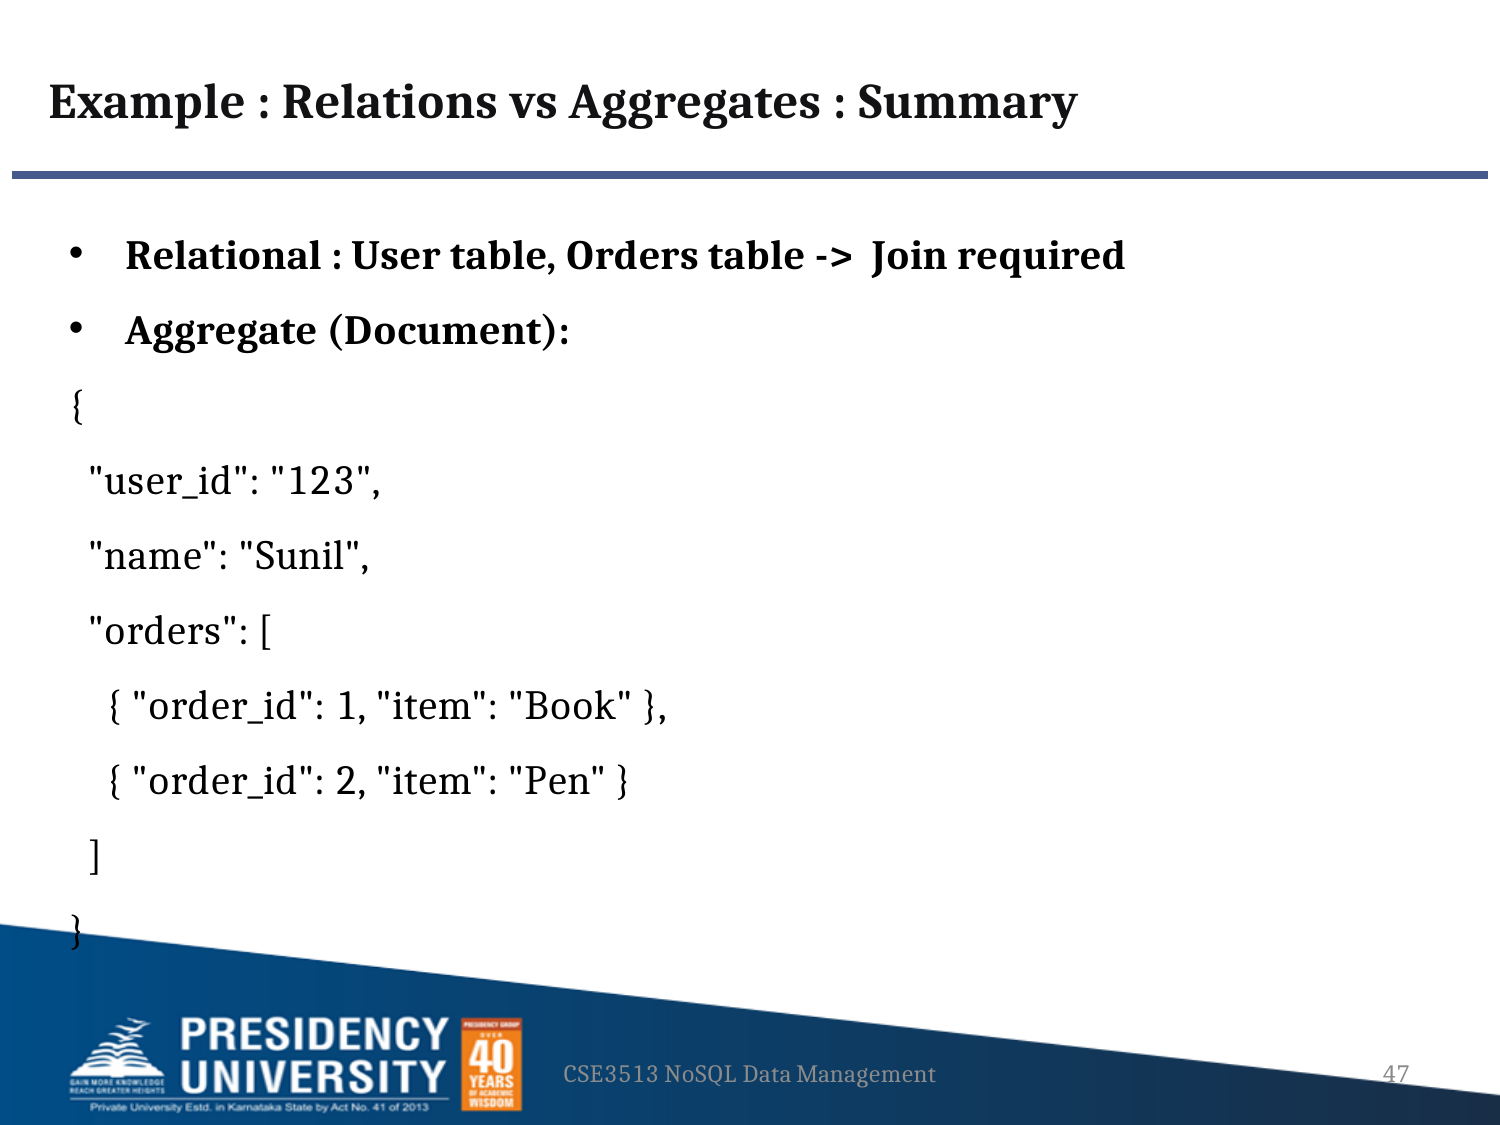

Example : Relations vs Aggregates : Summary
Relational : User table, Orders table ->  Join required
Aggregate (Document):
{
  "user_id": "123",
  "name": "Sunil",
  "orders": [
    { "order_id": 1, "item": "Book" },
    { "order_id": 2, "item": "Pen" }
  ]
}

CSE3513 NoSQL Data Management
47